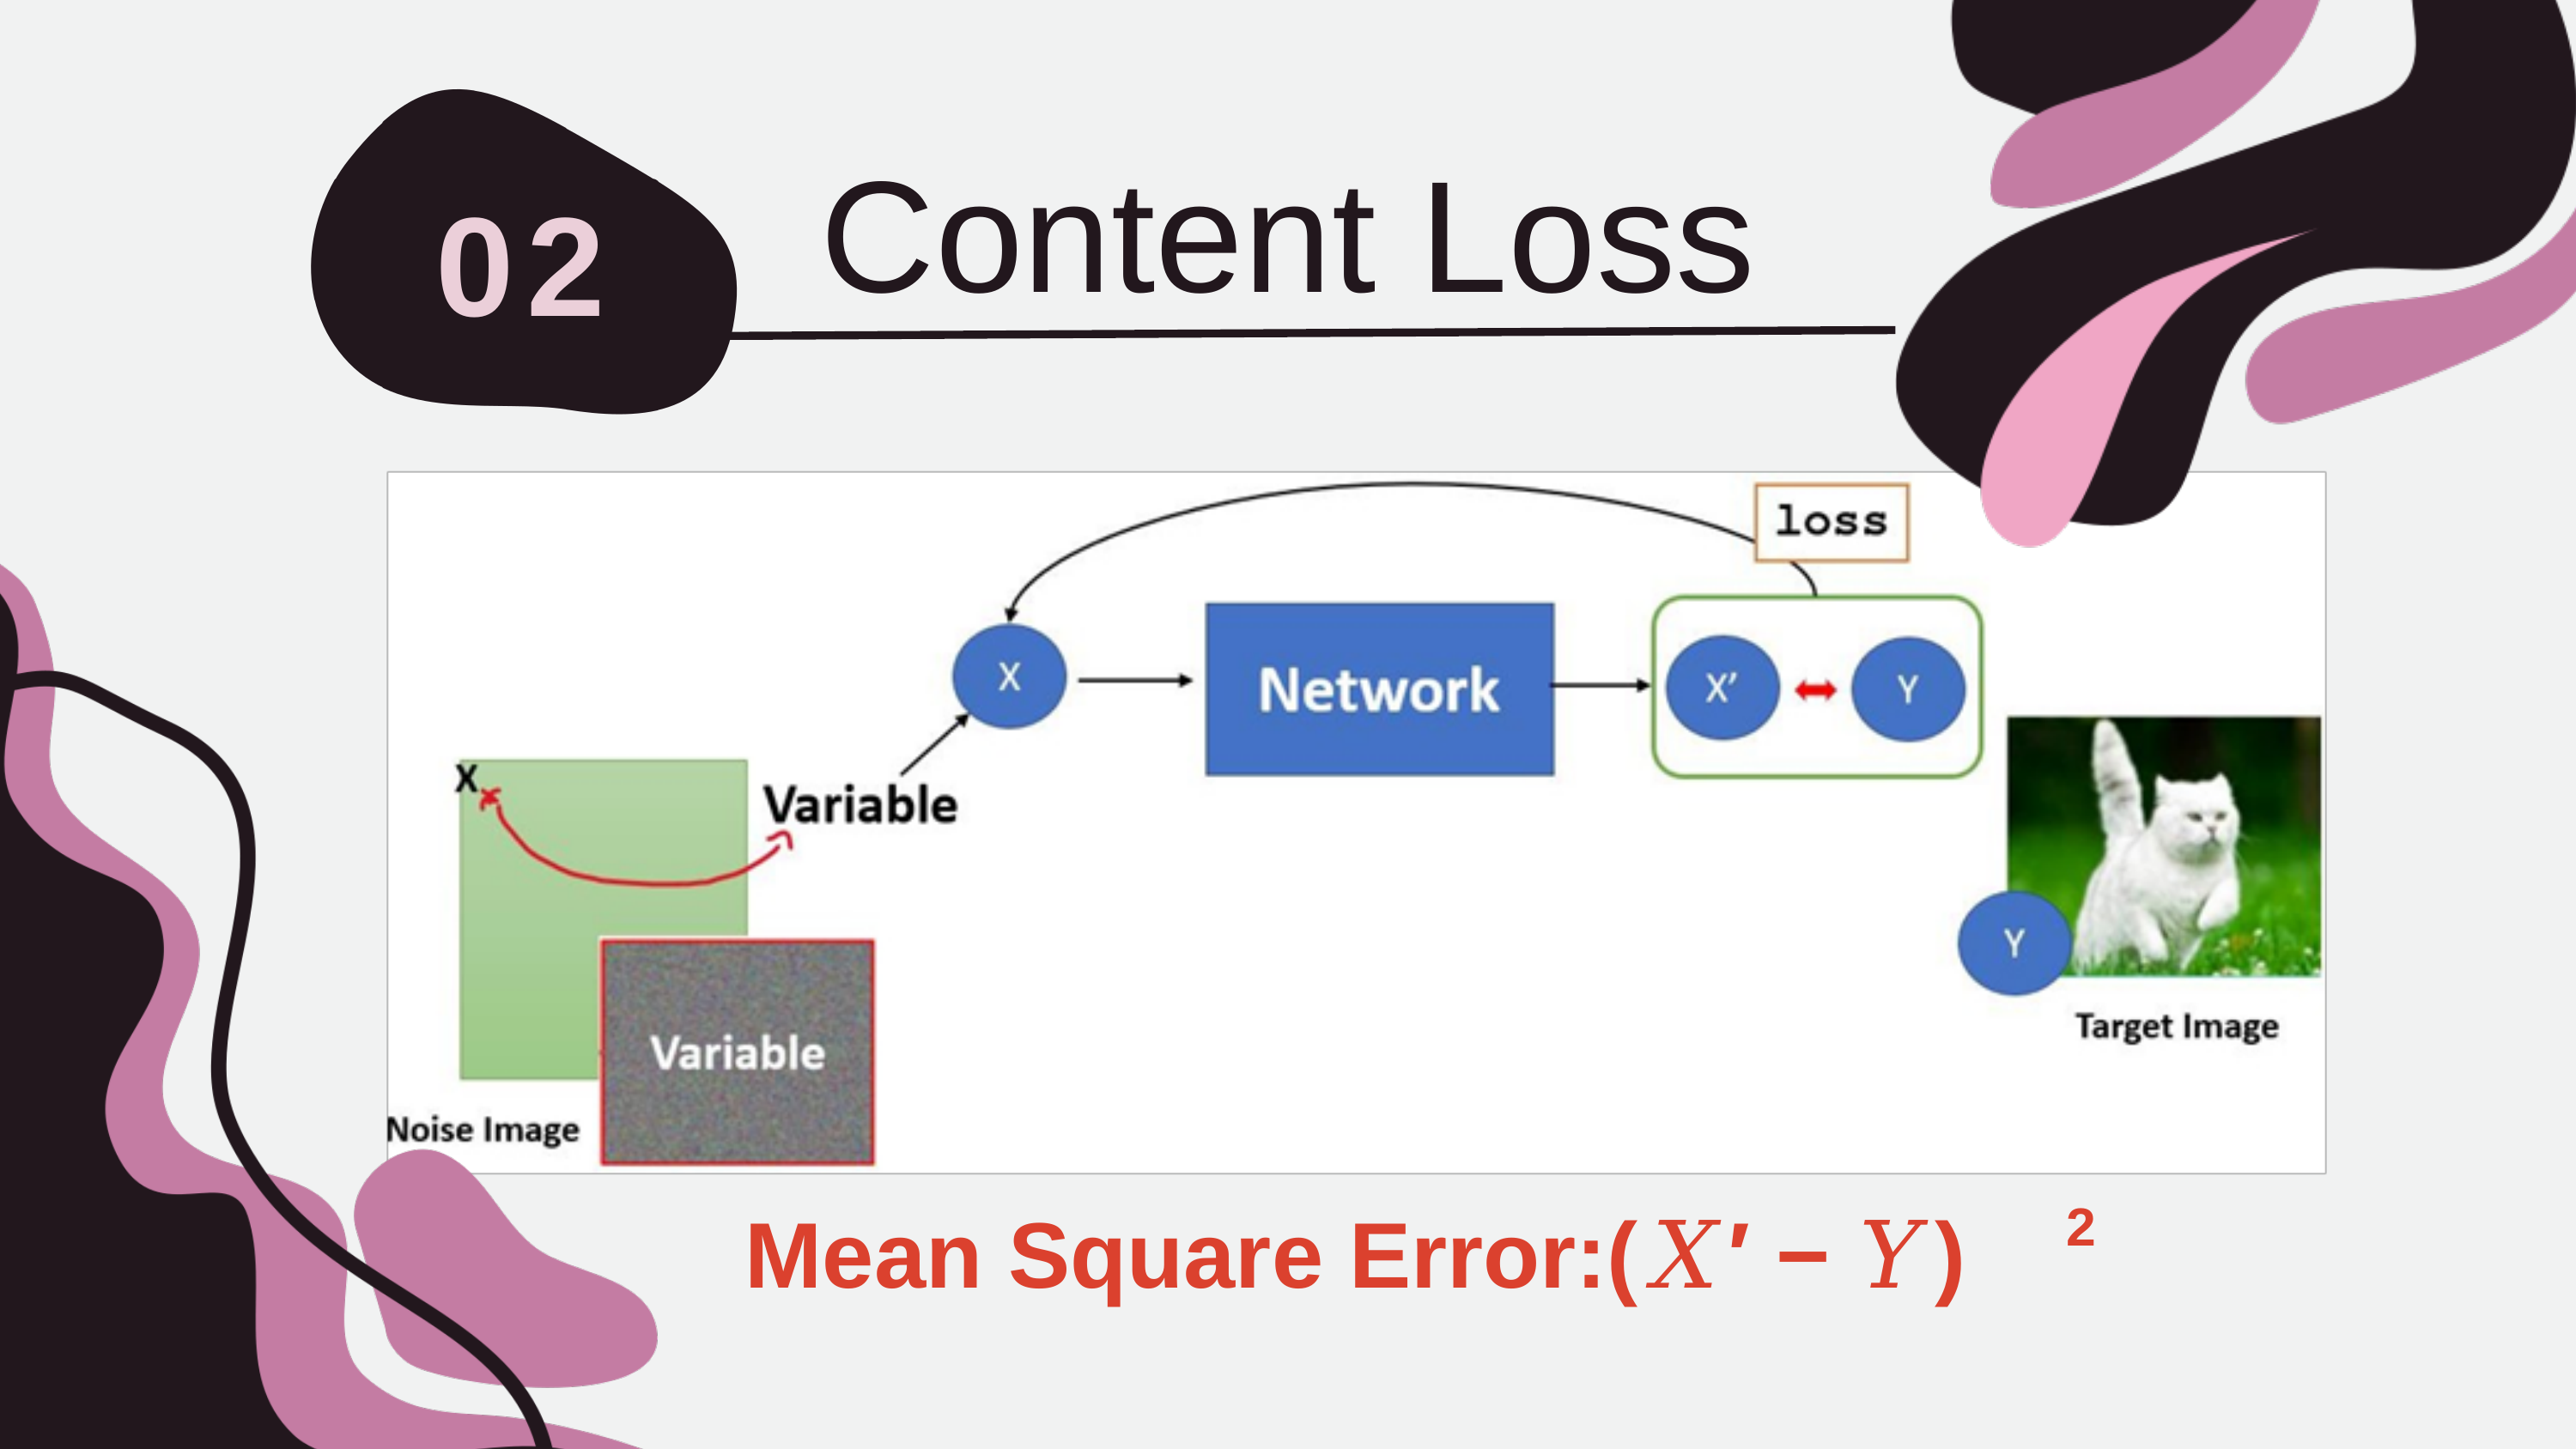

02
Content Loss

Mean Square Error:(𝑋′ − 𝑌)
2